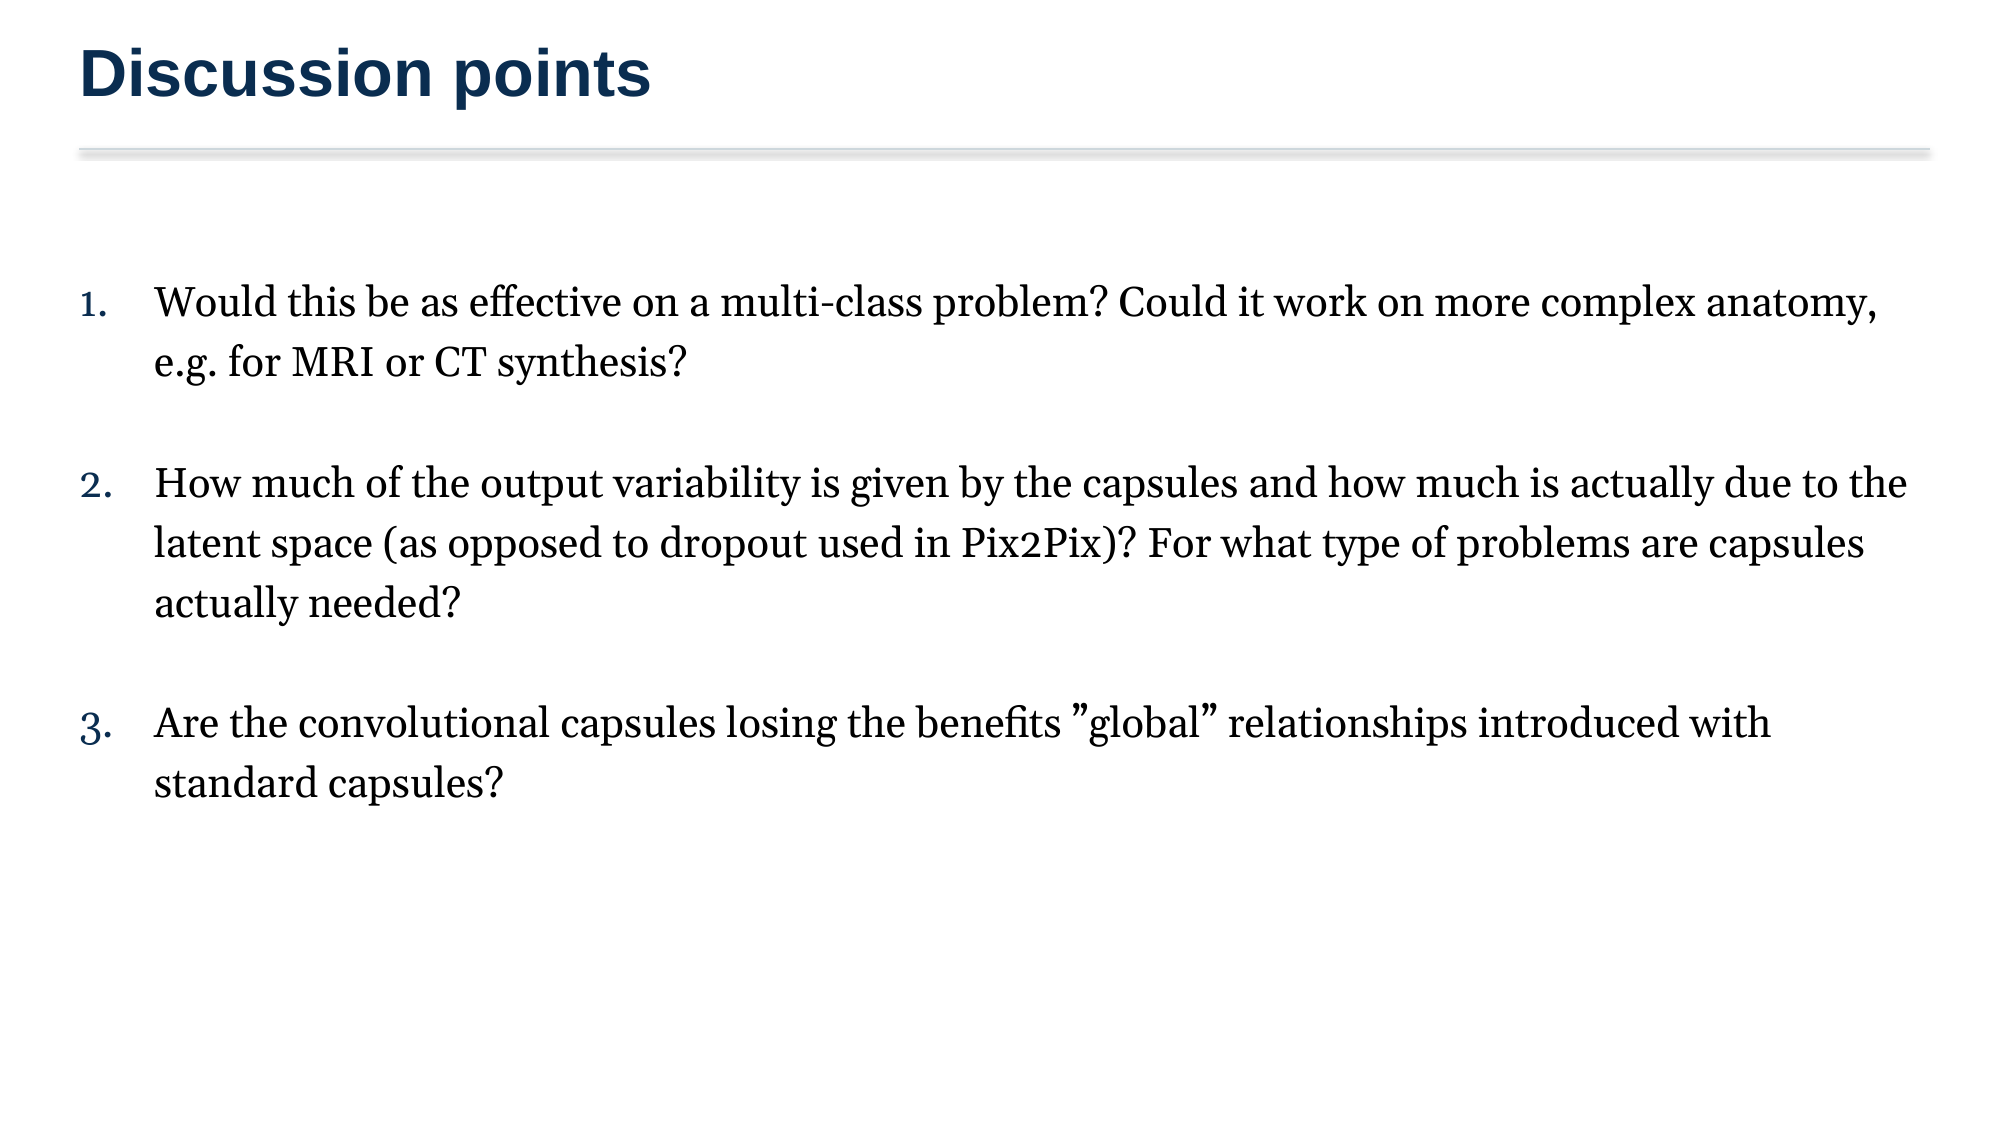

# Discussion points

Would this be as effective on a multi-class problem? Could it work on more complex anatomy, e.g. for MRI or CT synthesis?

How much of the output variability is given by the capsules and how much is actually due to the latent space (as opposed to dropout used in Pix2Pix)? For what type of problems are capsules actually needed?

Are the convolutional capsules losing the benefits ”global” relationships introduced with standard capsules?